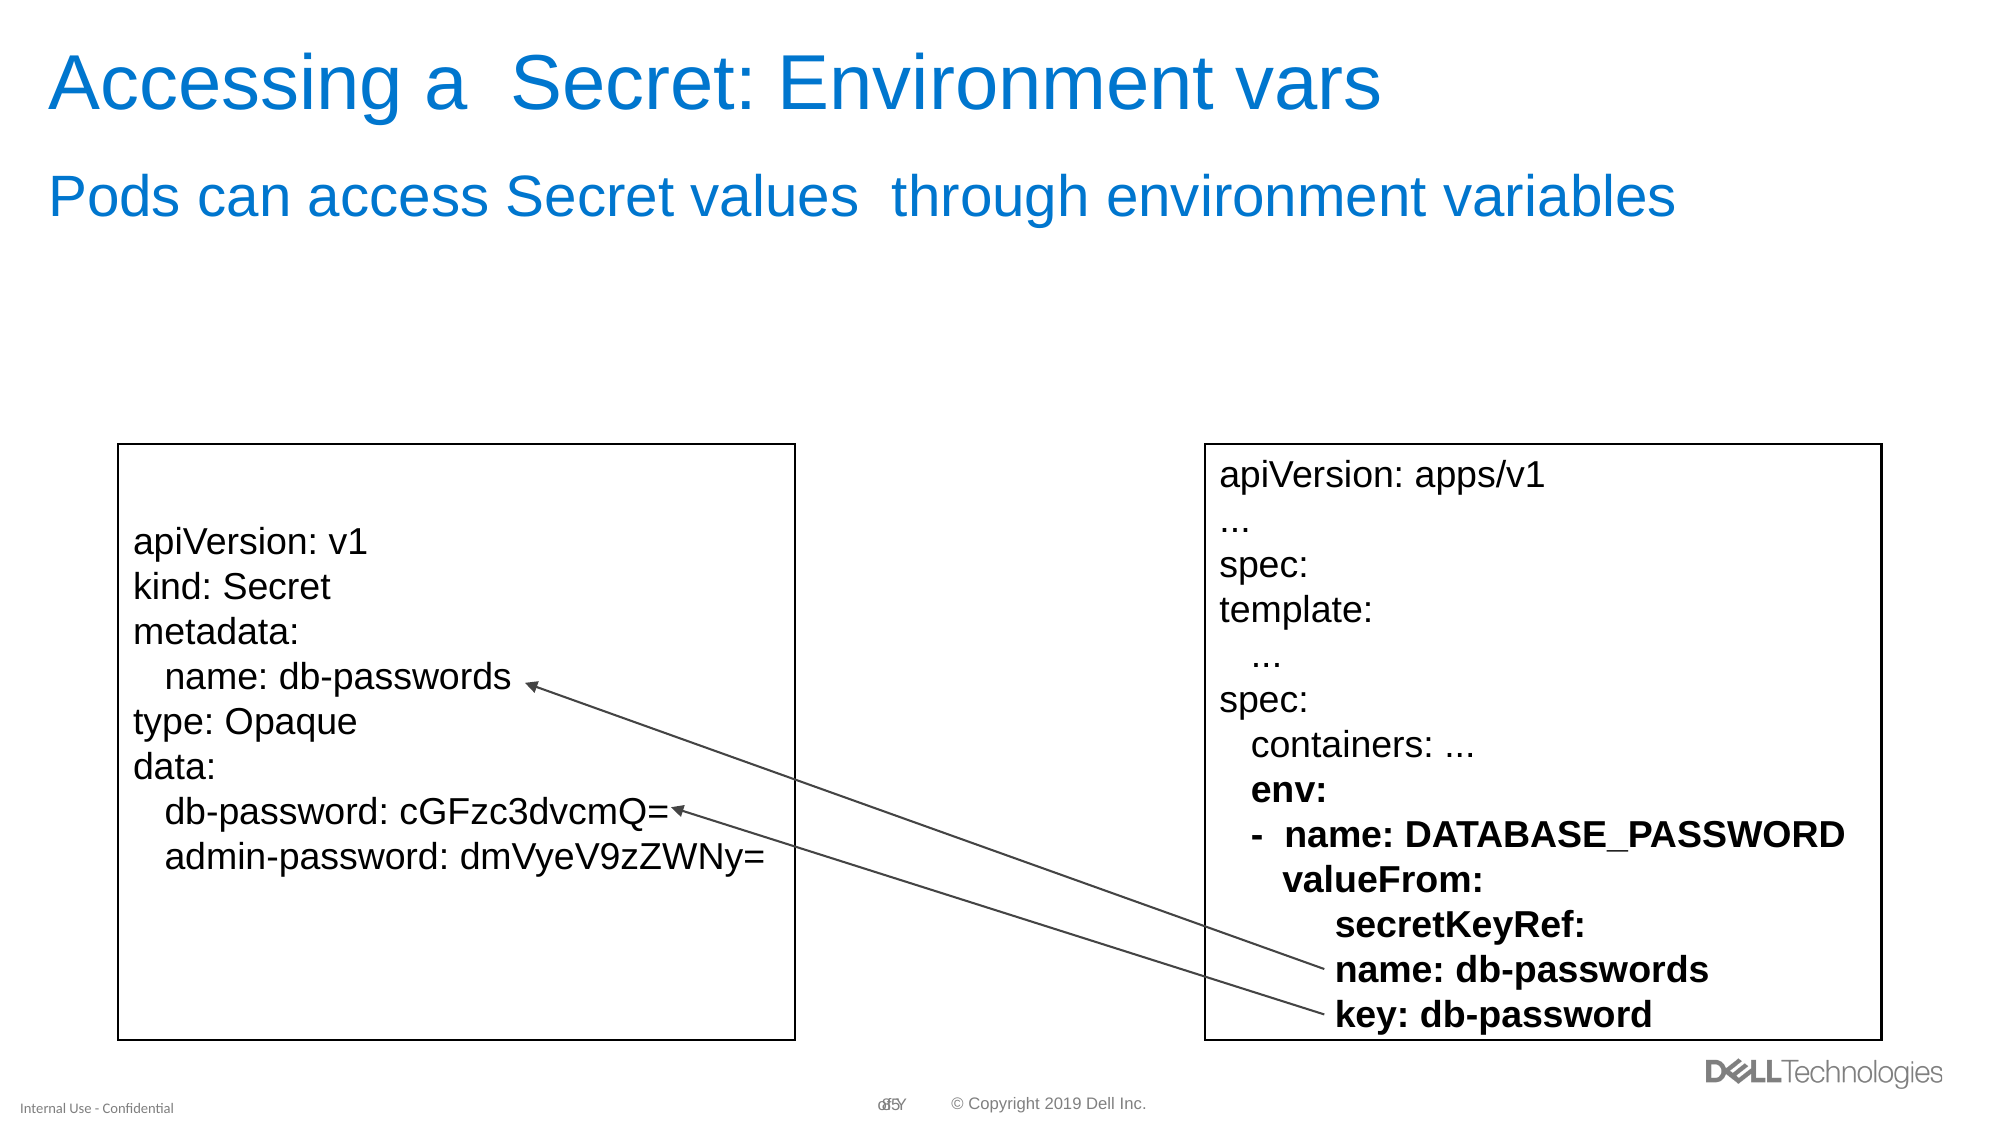

# Accessing a  Secret: Environment vars
Pods can access Secret values  through environment variables
apiVersion: apps/v1
...
spec:
template:
   ...
spec:
   containers: ...
   env:
   -  name: DATABASE_PASSWORD
      valueFrom:
           secretKeyRef:
           name: db-passwords
           key: db-password
apiVersion: v1
kind: Secret
metadata:
   name: db-passwords
type: Opaque
data:
   db-password: cGFzc3dvcmQ=
   admin-password: dmVyeV9zZWNy=